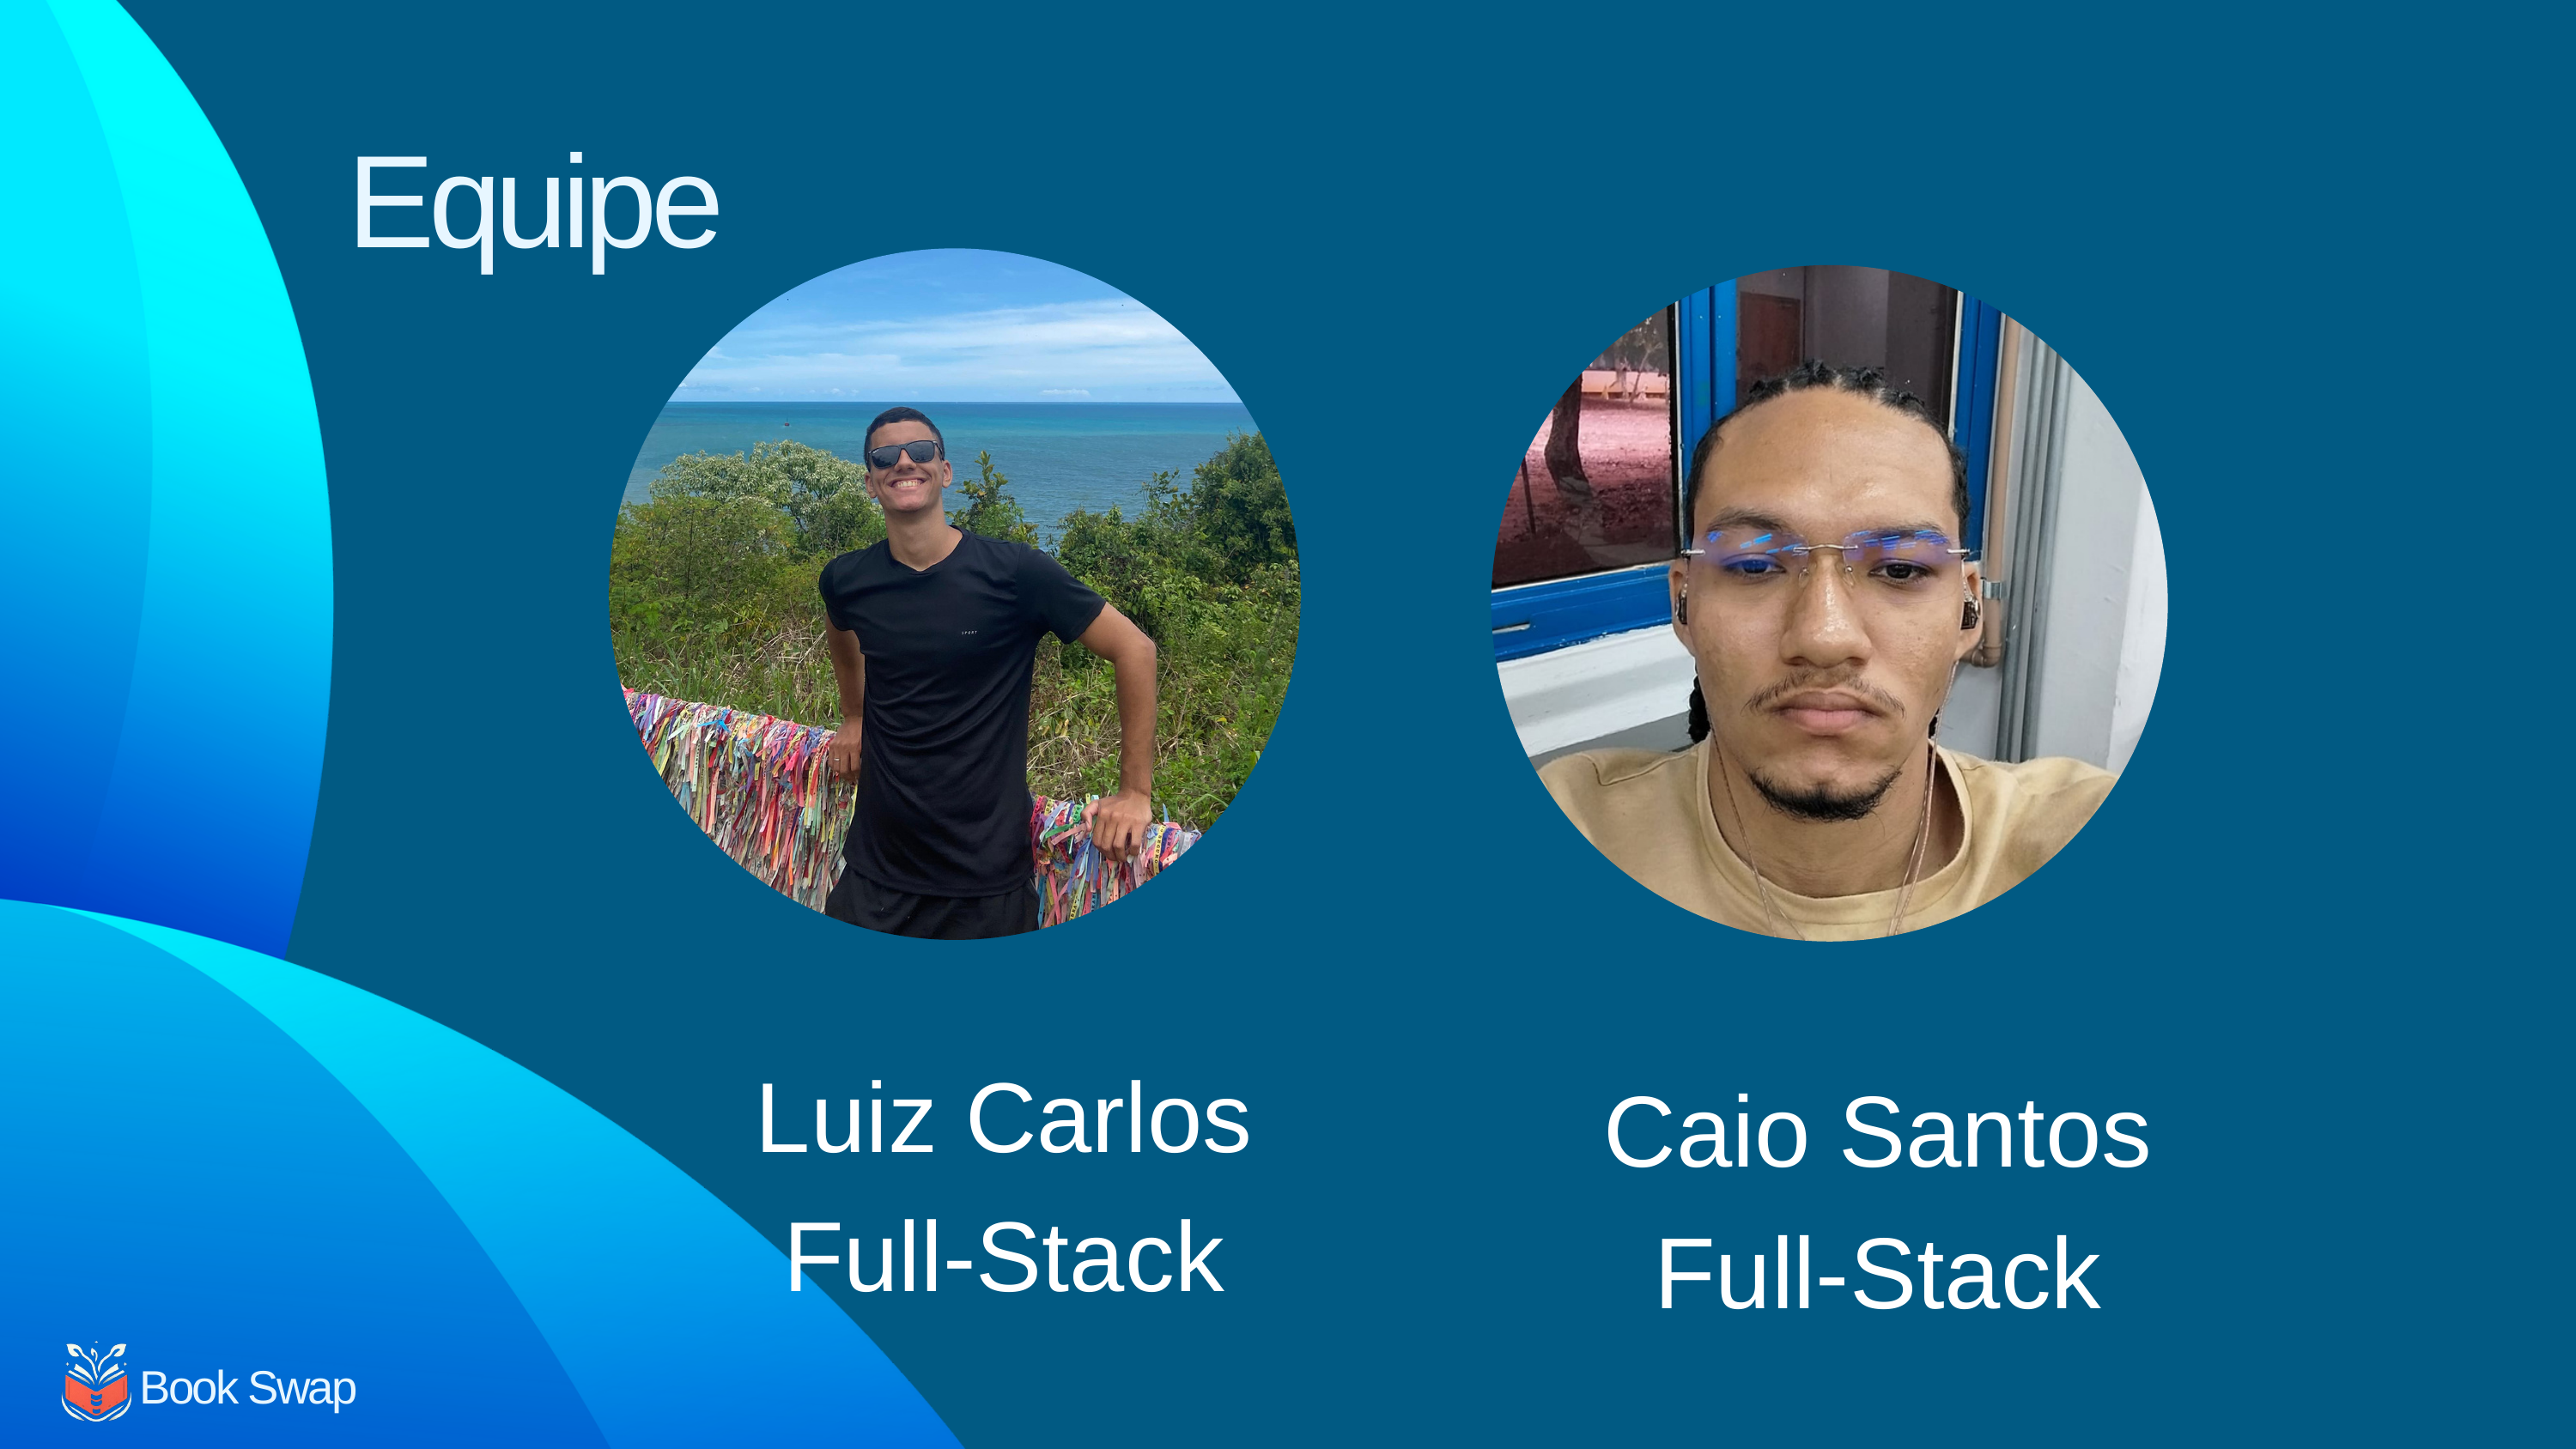

Equipe

Luiz Carlos
Full-Stack
Caio Santos
Full-Stack

Book Swap